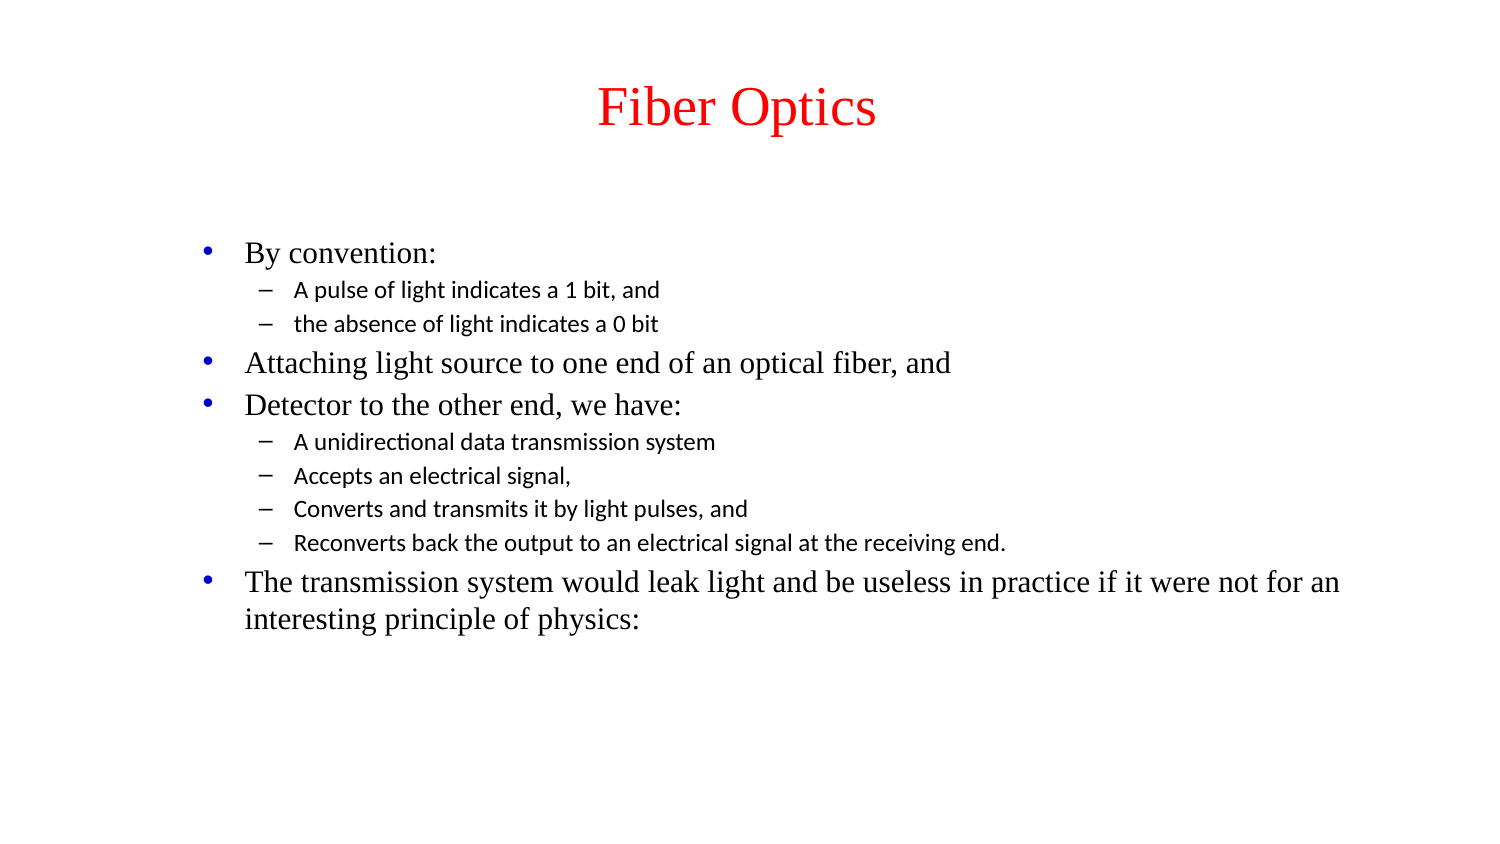

# Fiber Optics
By convention:
A pulse of light indicates a 1 bit, and
the absence of light indicates a 0 bit
Attaching light source to one end of an optical fiber, and
Detector to the other end, we have:
A unidirectional data transmission system
Accepts an electrical signal,
Converts and transmits it by light pulses, and
Reconverts back the output to an electrical signal at the receiving end.
The transmission system would leak light and be useless in practice if it were not for an interesting principle of physics: